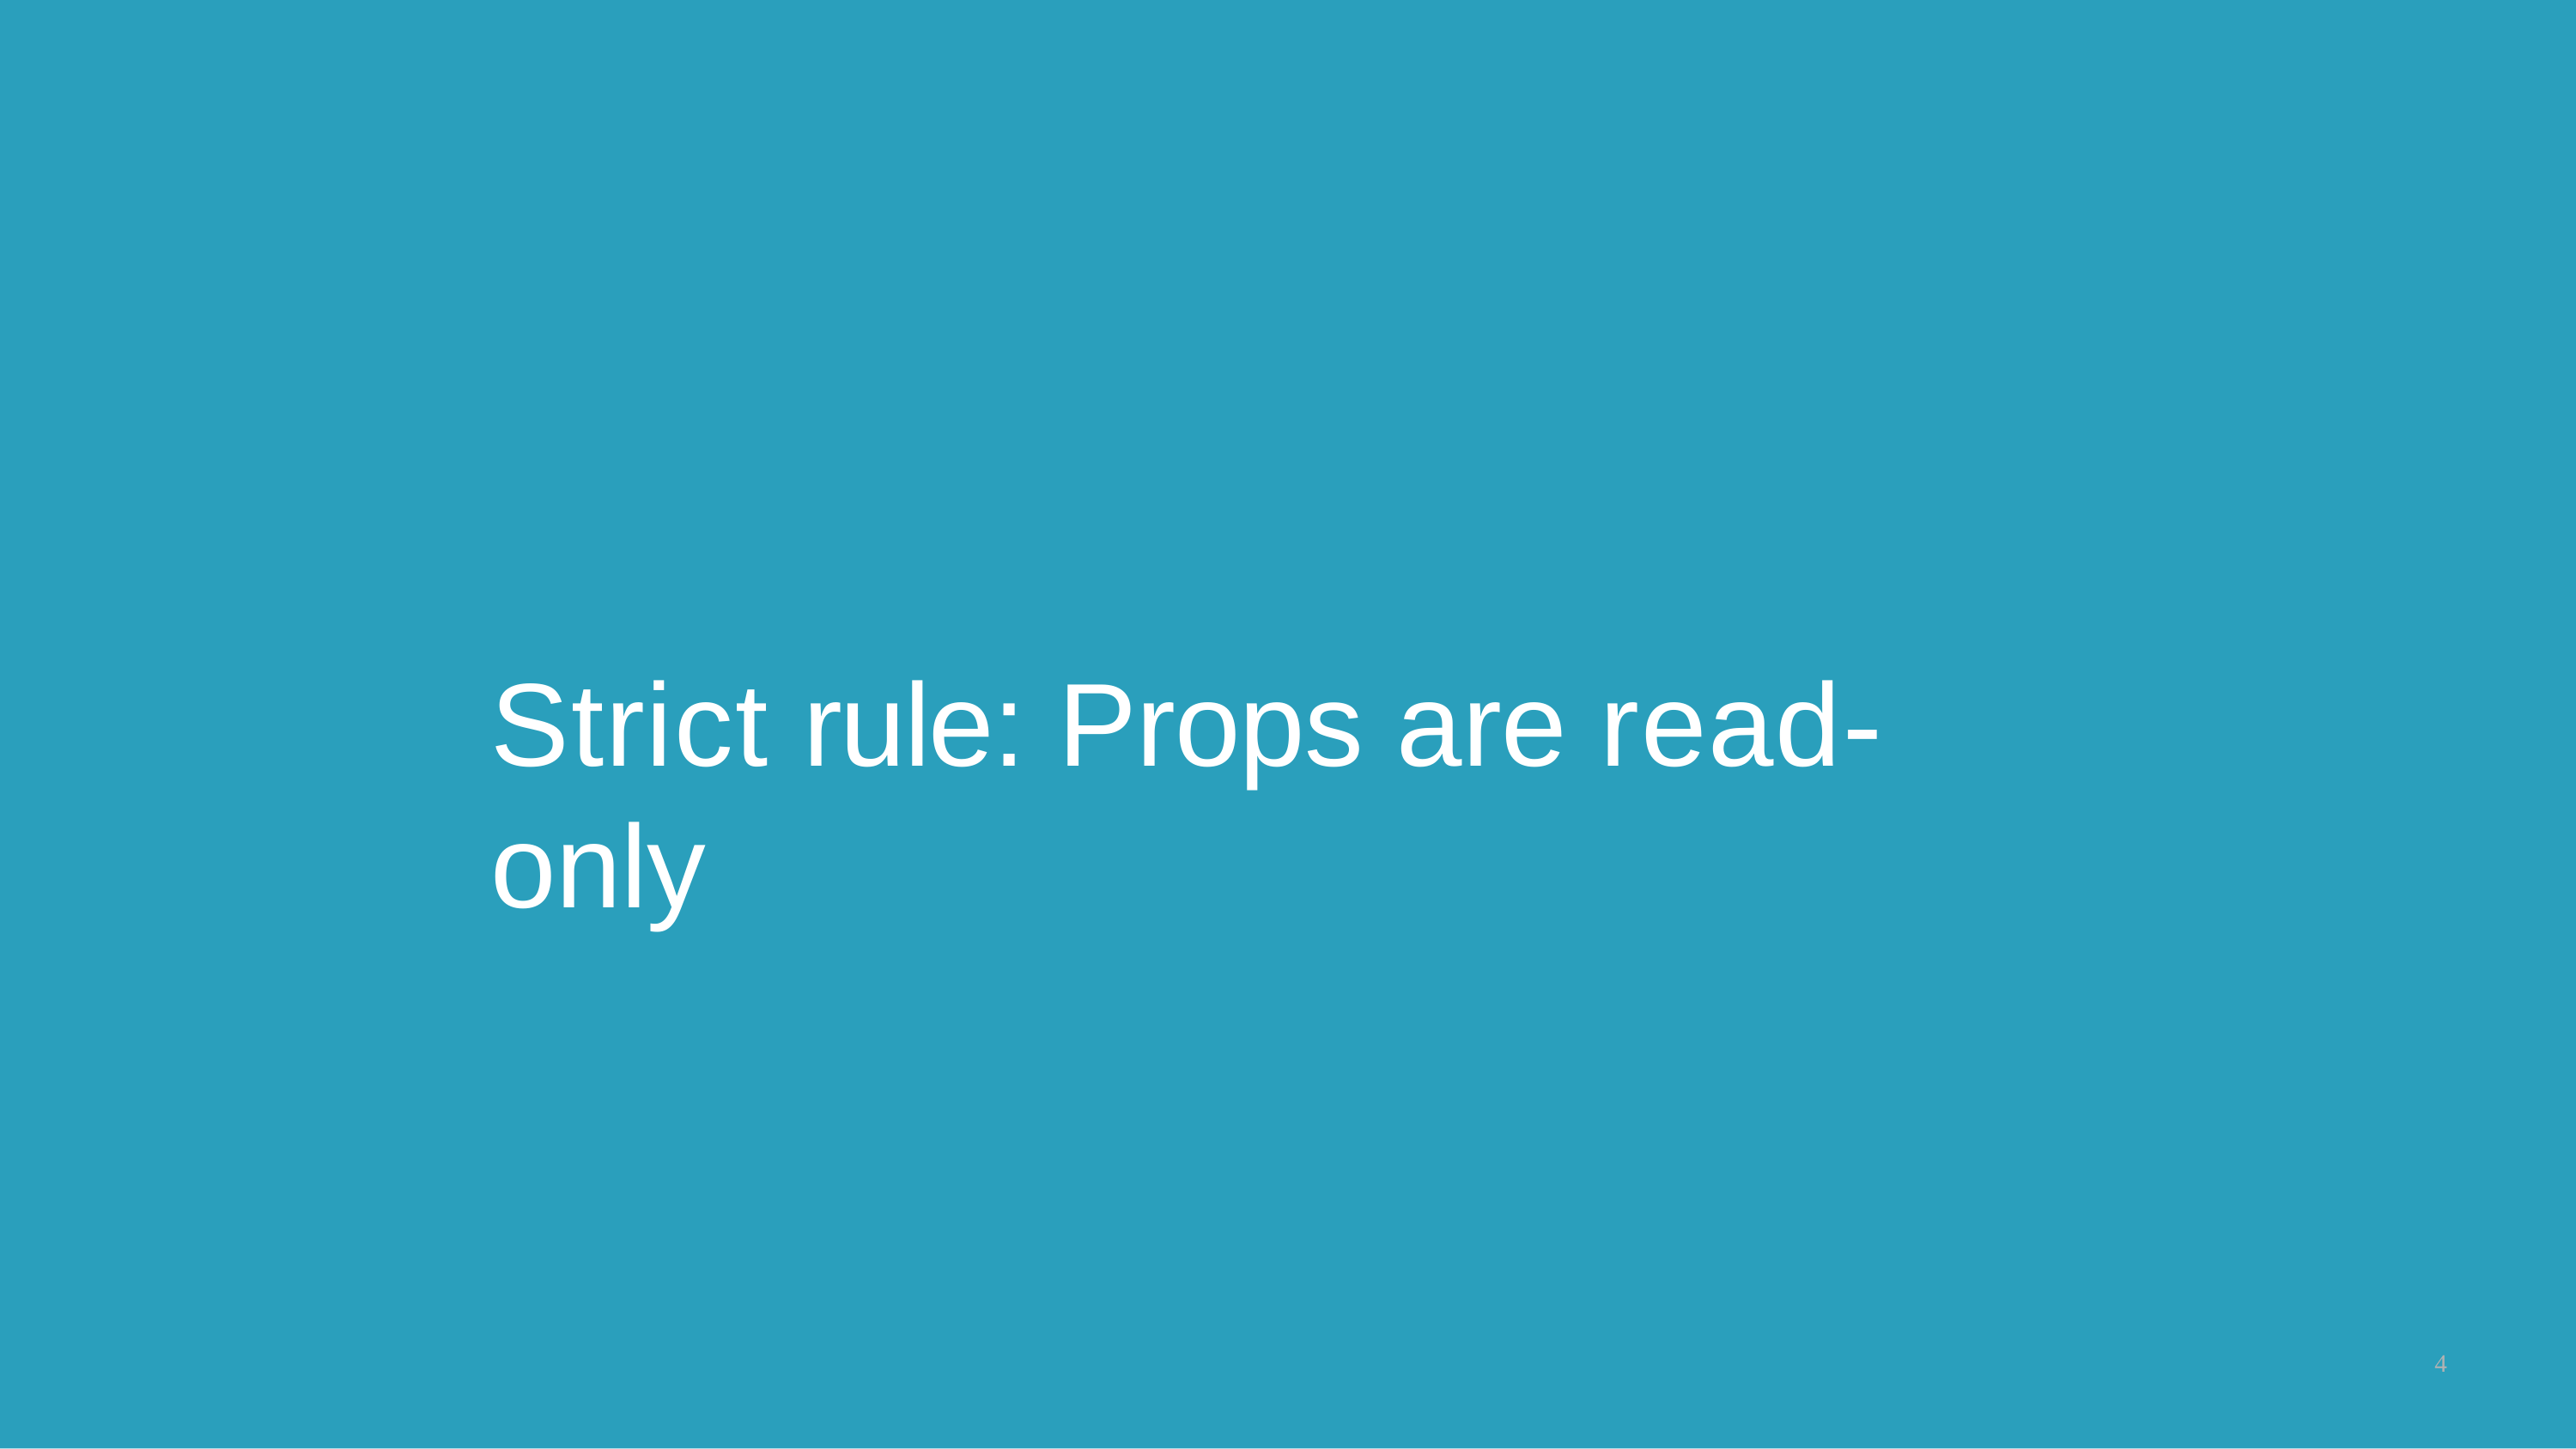

# Strict rule: Props are read-only
4